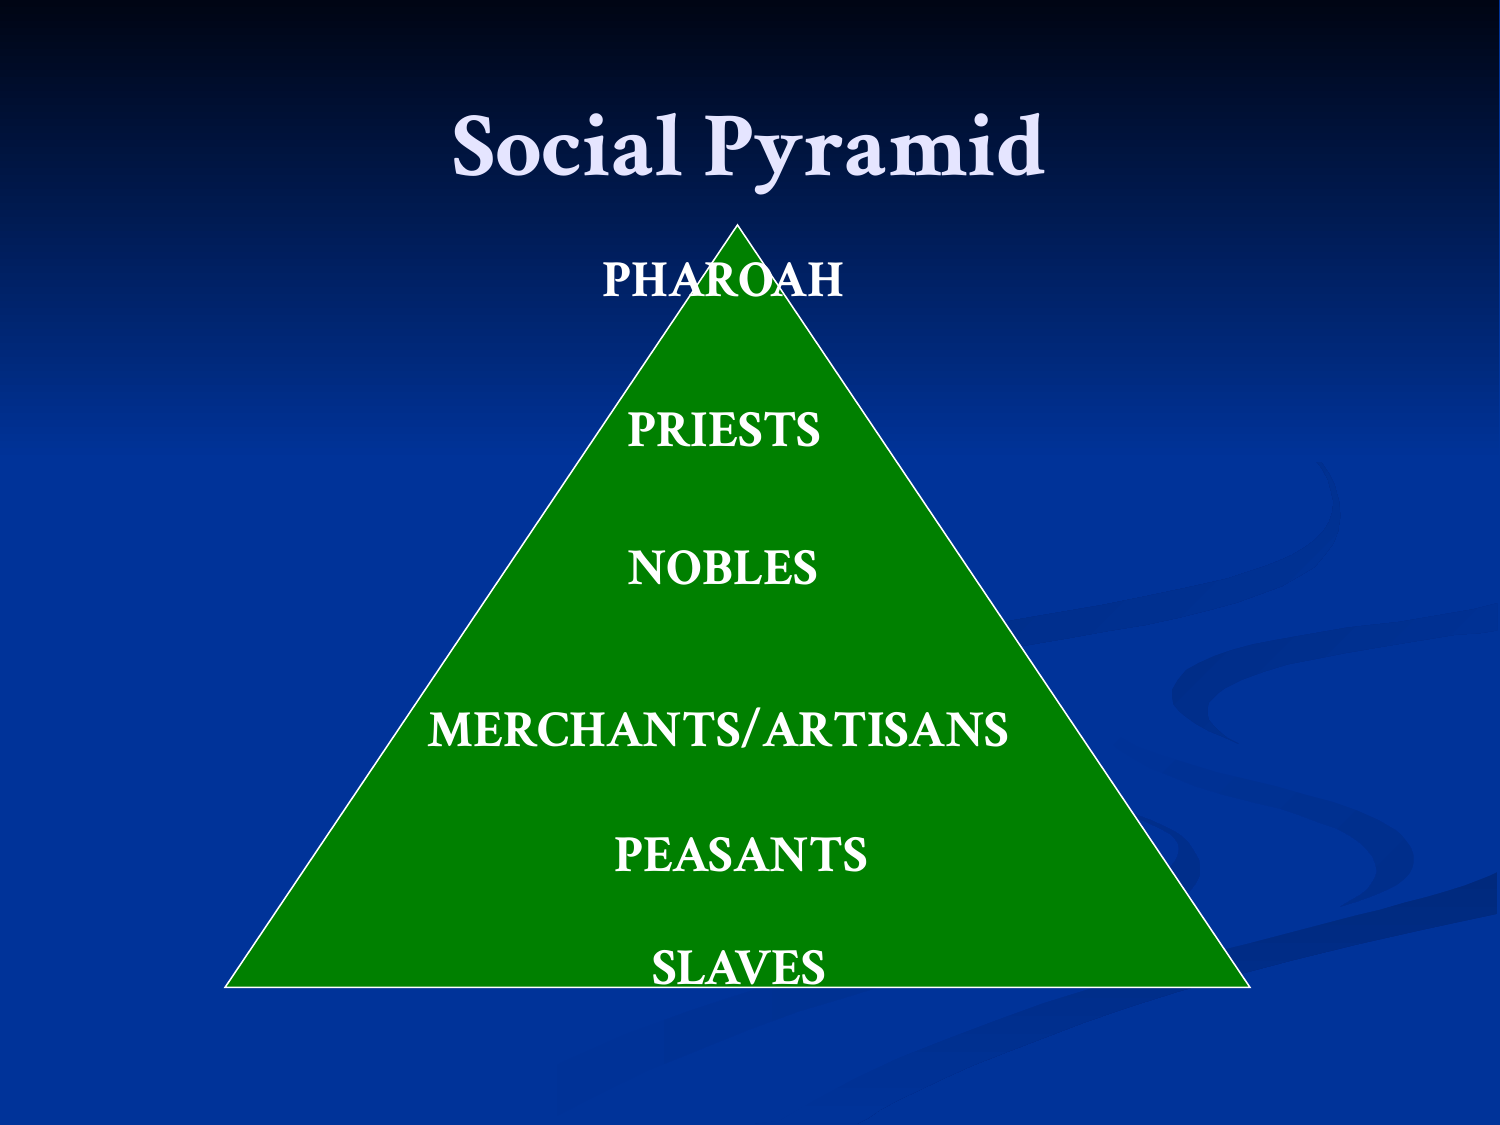

# Social Pyramid

PHAROAH
PRIESTS
NOBLES
MERCHANTS/ARTISANS
PEASANTS
SLAVES